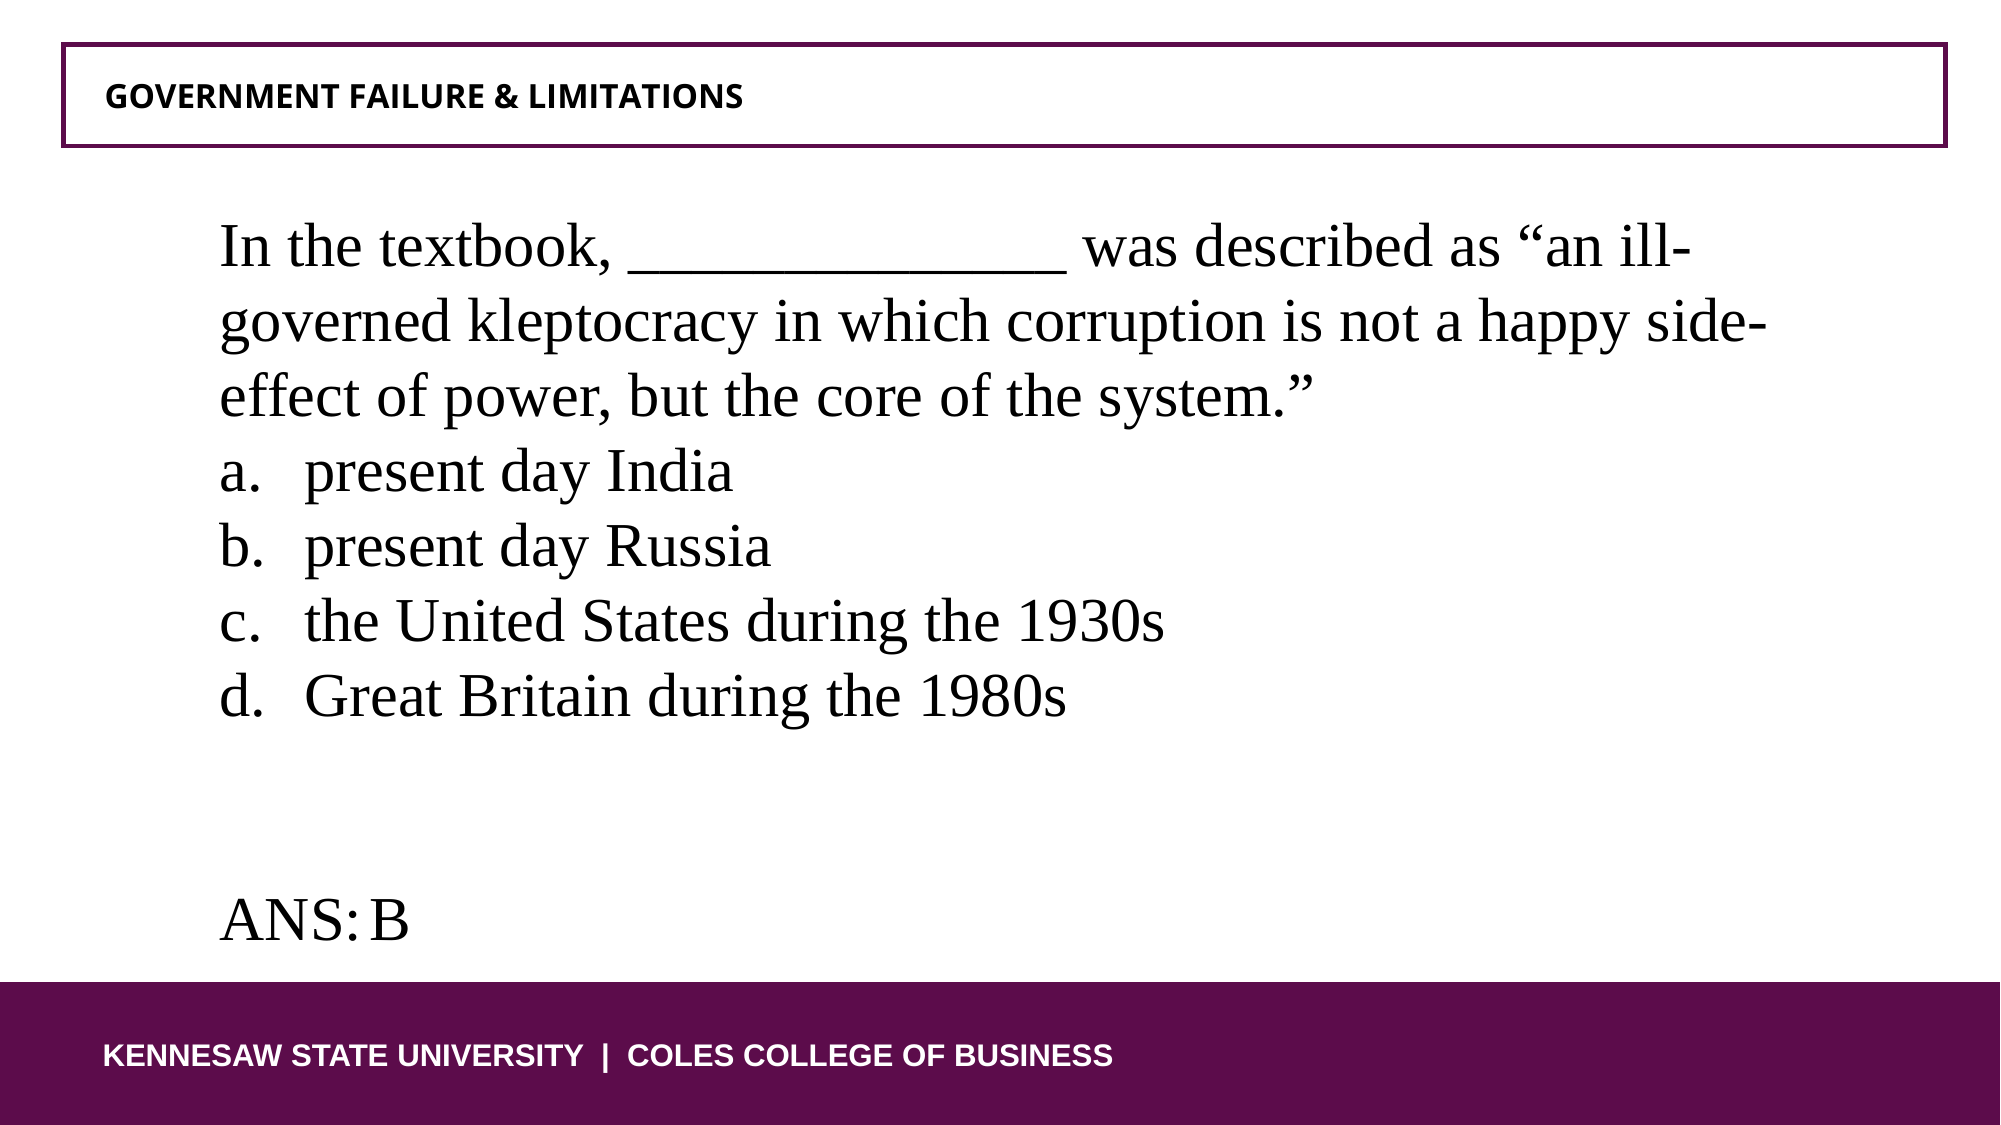

GOVERNMENT FAILURE & LIMITATIONS
In the textbook, ______________ was described as “an ill-governed kleptocracy in which corruption is not a happy side-effect of power, but the core of the system.”
a.	present day India
present day Russia
the United States during the 1930s
d.	Great Britain during the 1980s

ANS:	B
          KENNESAW STATE UNIVERSITY  |  COLES COLLEGE OF BUSINESS